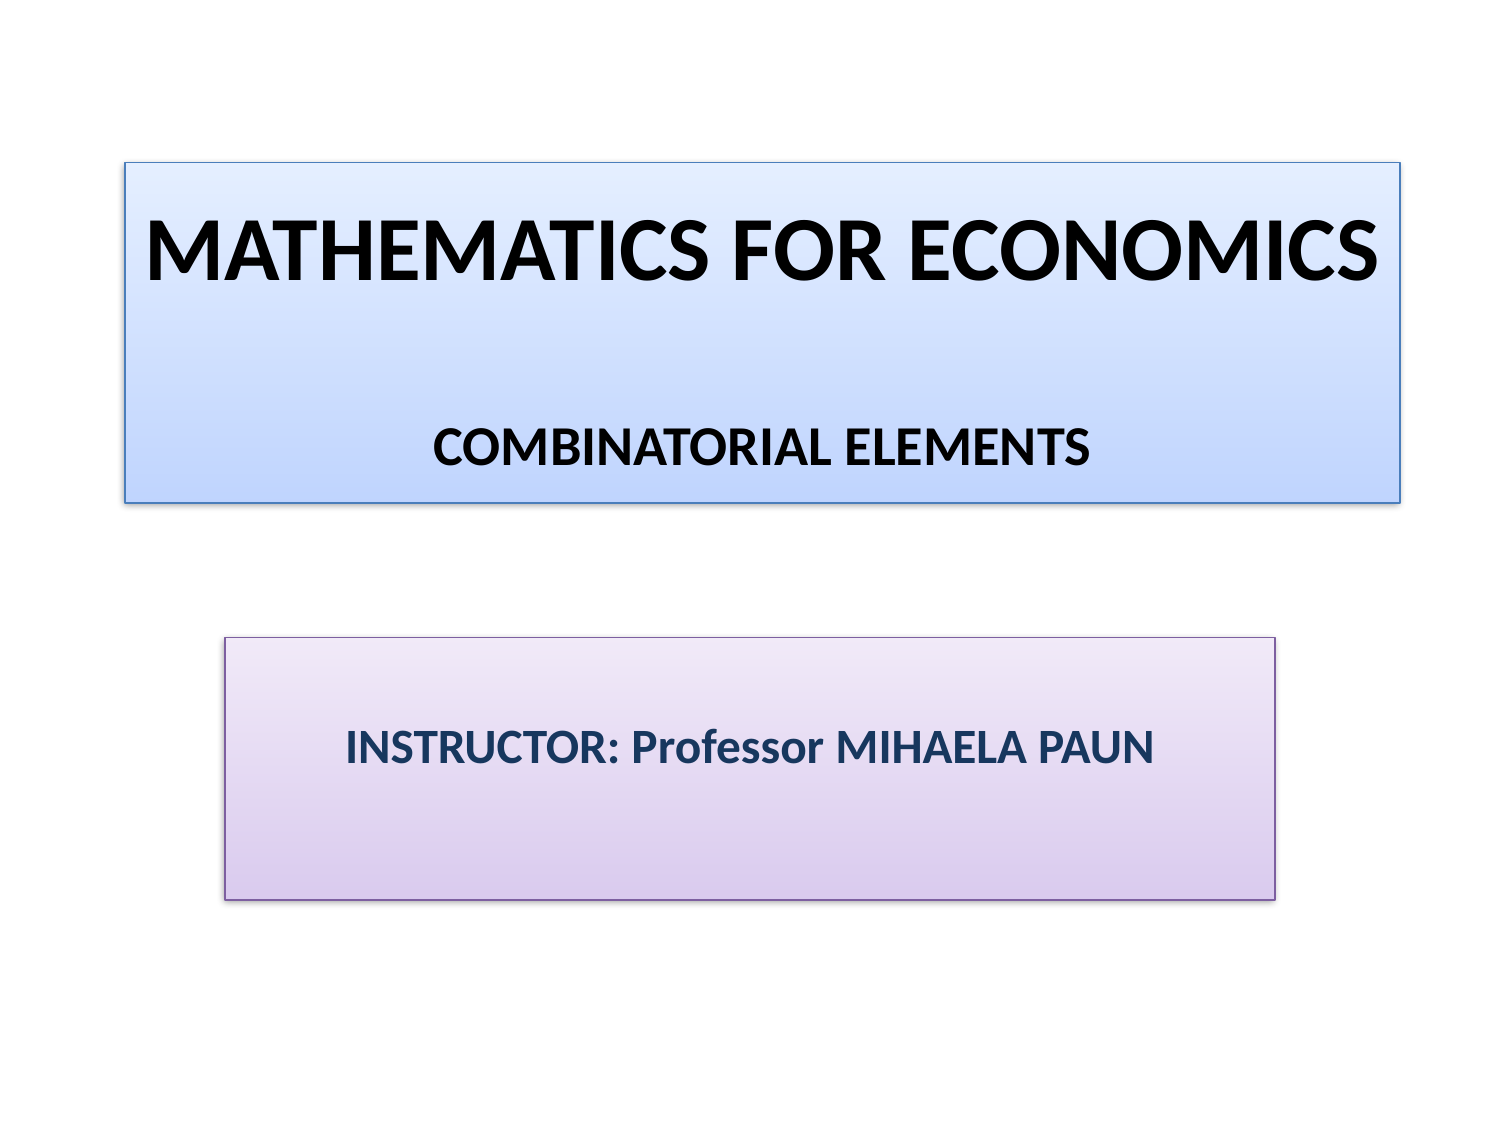

# MATHEMATICS FOR ECONOMICS COMBINATORIAL ELEMENTS

INSTRUCTOR: Professor MIHAELA PAUN